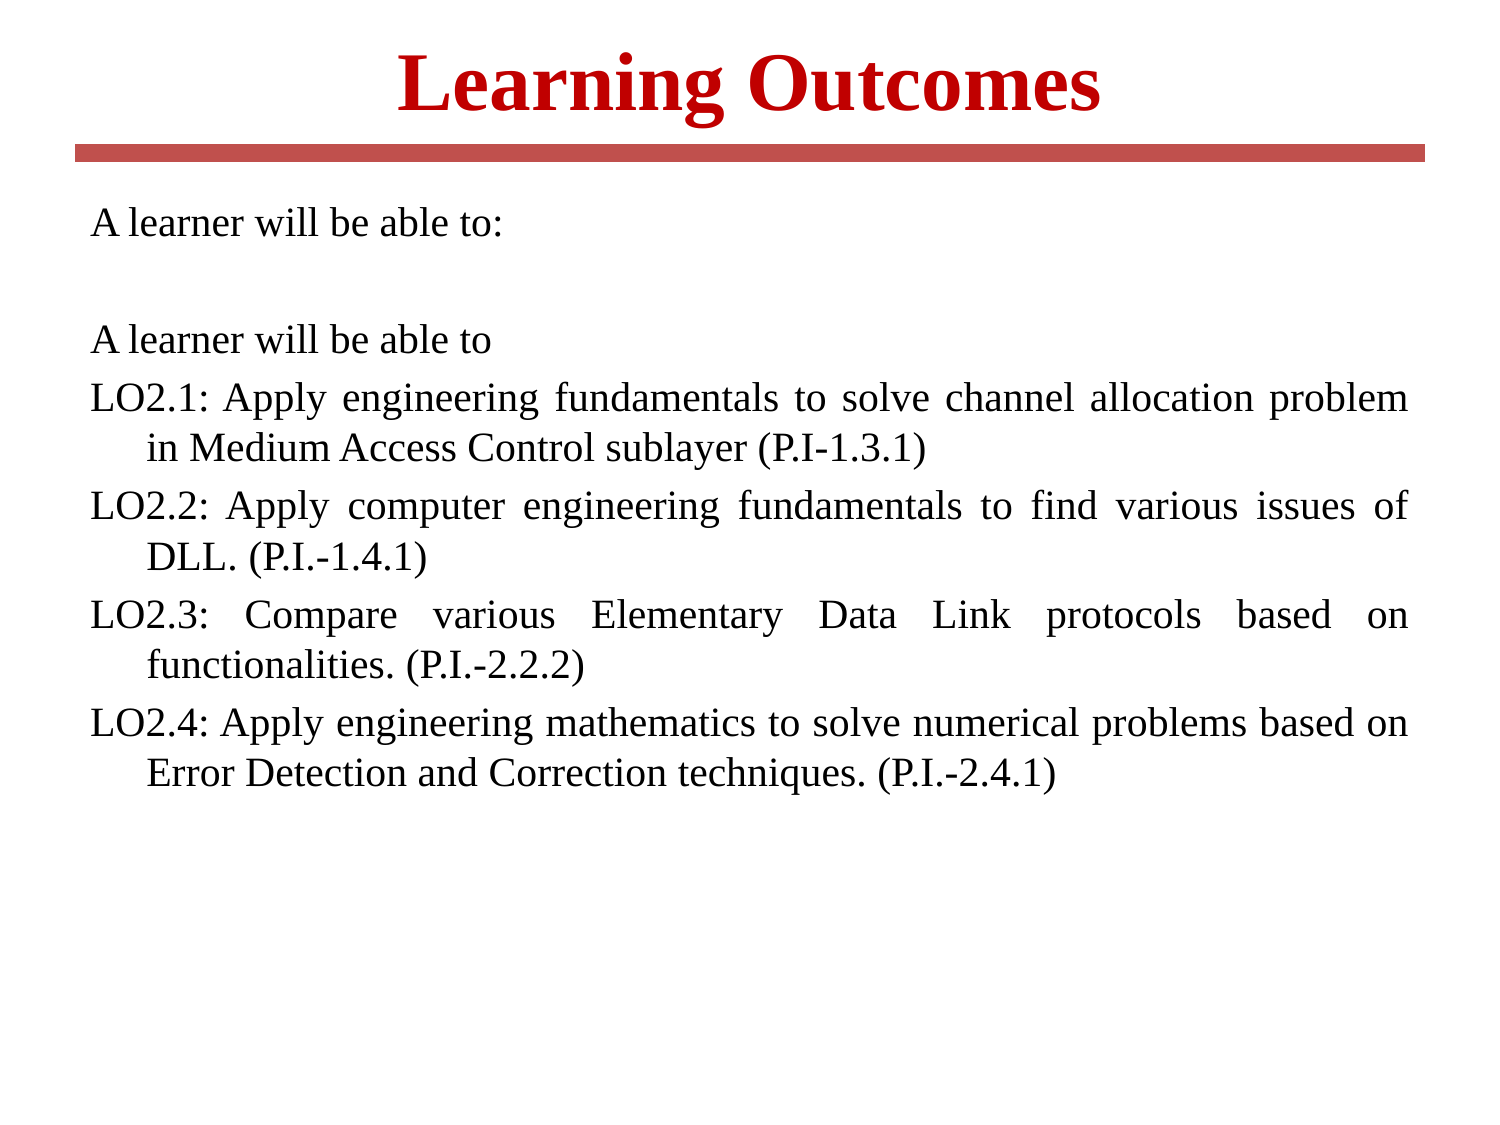

# Learning Outcomes
A learner will be able to:

A learner will be able to
LO2.1: Apply engineering fundamentals to solve channel allocation problem in Medium Access Control sublayer (P.I-1.3.1)
LO2.2: Apply computer engineering fundamentals to find various issues of DLL. (P.I.-1.4.1)
LO2.3: Compare various Elementary Data Link protocols based on functionalities. (P.I.-2.2.2)
LO2.4: Apply engineering mathematics to solve numerical problems based on Error Detection and Correction techniques. (P.I.-2.4.1)